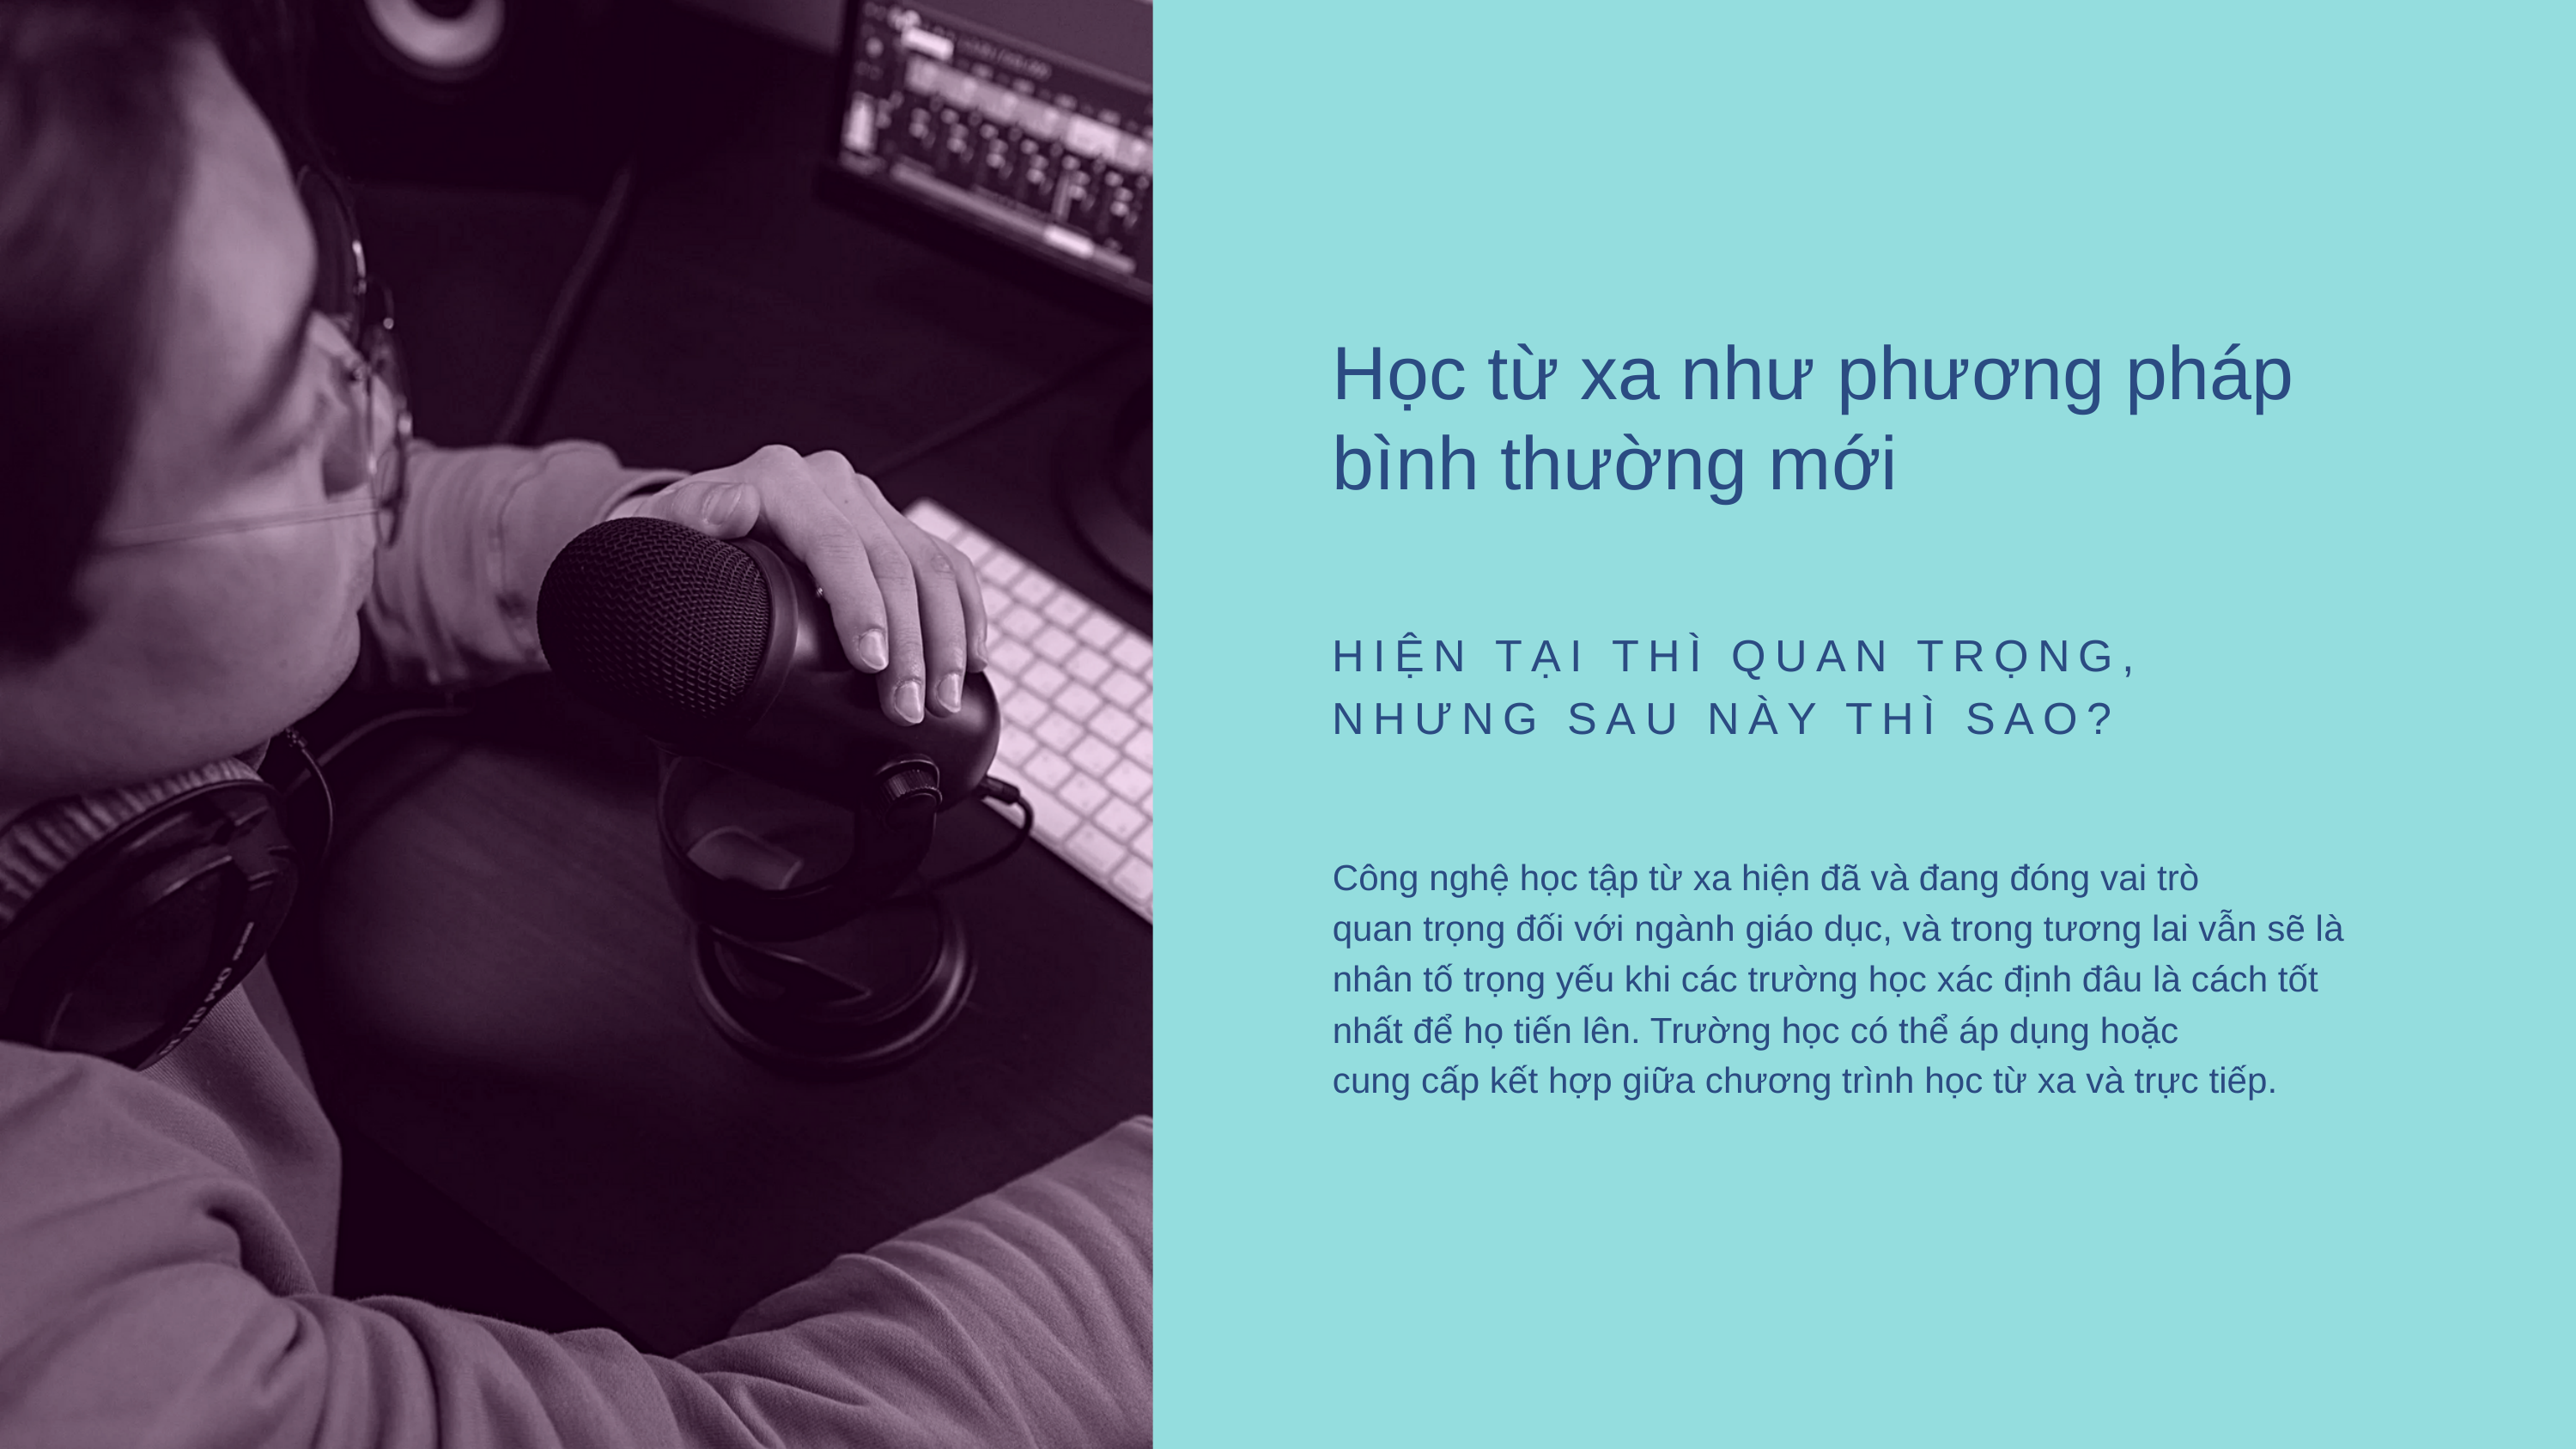

Học từ xa như phương pháp
bình thường mới
HIỆN TẠI THÌ QUAN TRỌNG, NHƯNG SAU NÀY THÌ SAO?
Công nghệ học tập từ xa hiện đã và đang đóng vai trò
quan trọng đối với ngành giáo dục, và trong tương lai vẫn sẽ là nhân tố trọng yếu khi các trường học xác định đâu là cách tốt nhất để họ tiến lên. Trường học có thể áp dụng hoặc
cung cấp kết hợp giữa chương trình học từ xa và trực tiếp.